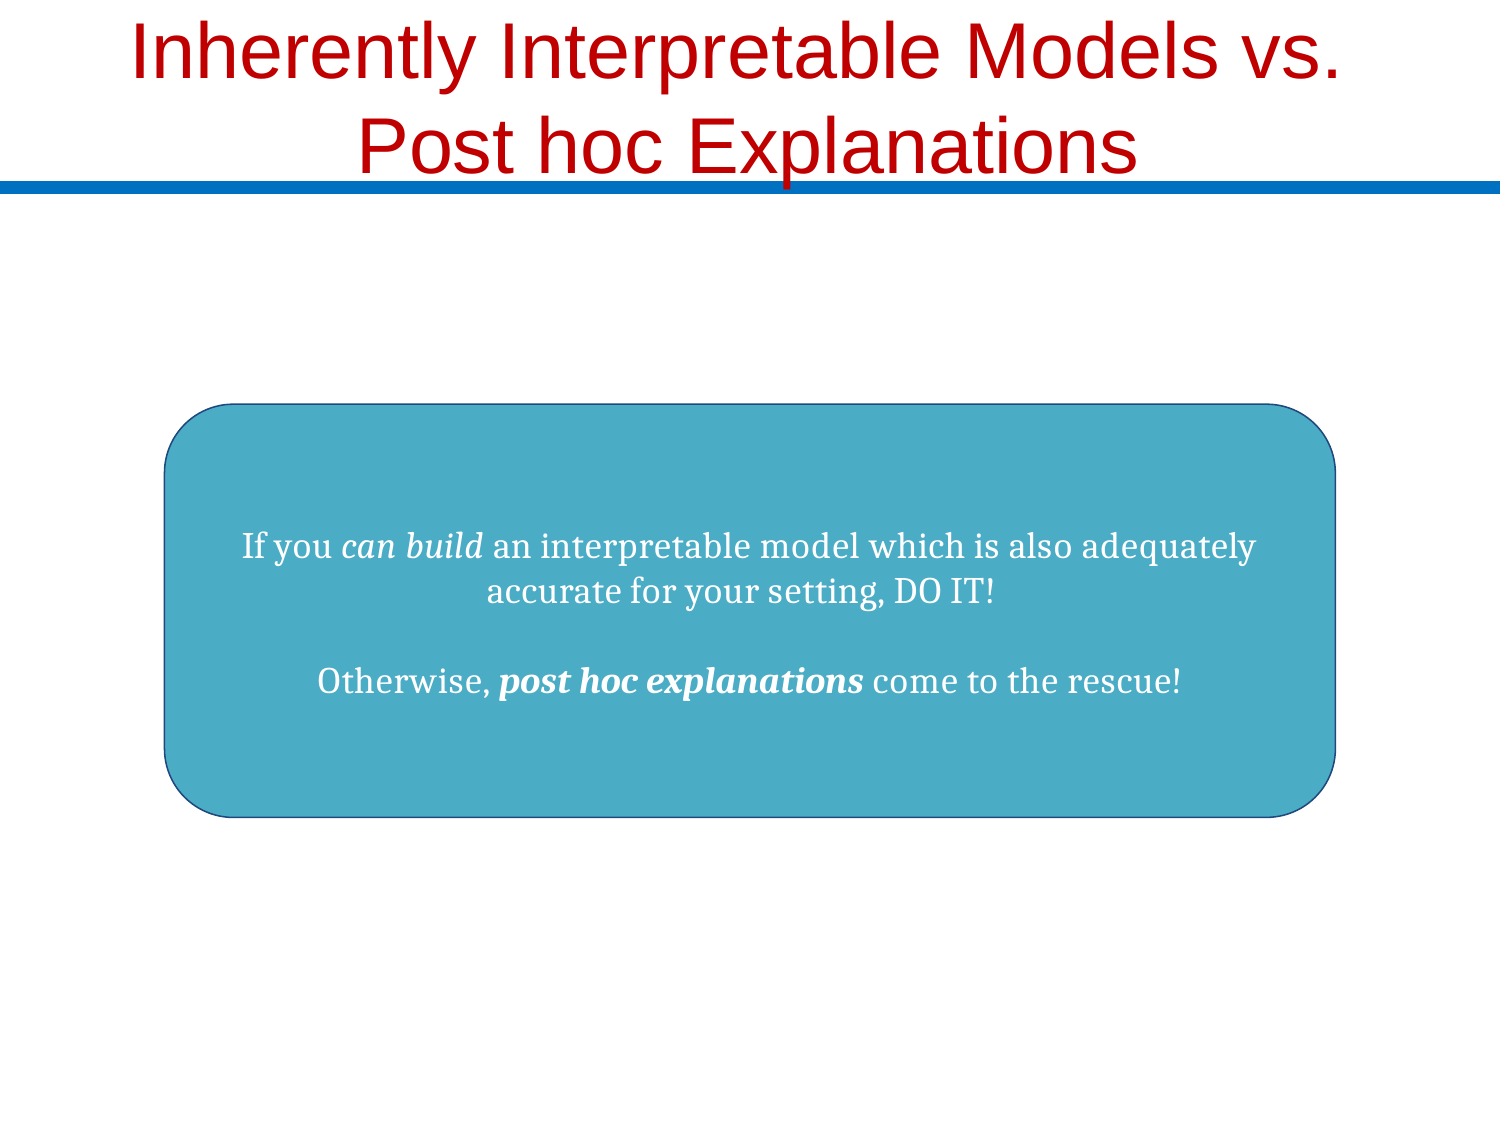

# Inherently Interpretable Models vs.
Post hoc Explanations

If you can build an interpretable model which is also adequately accurate for your setting, DO IT!

Otherwise, post hoc explanations come to the rescue!